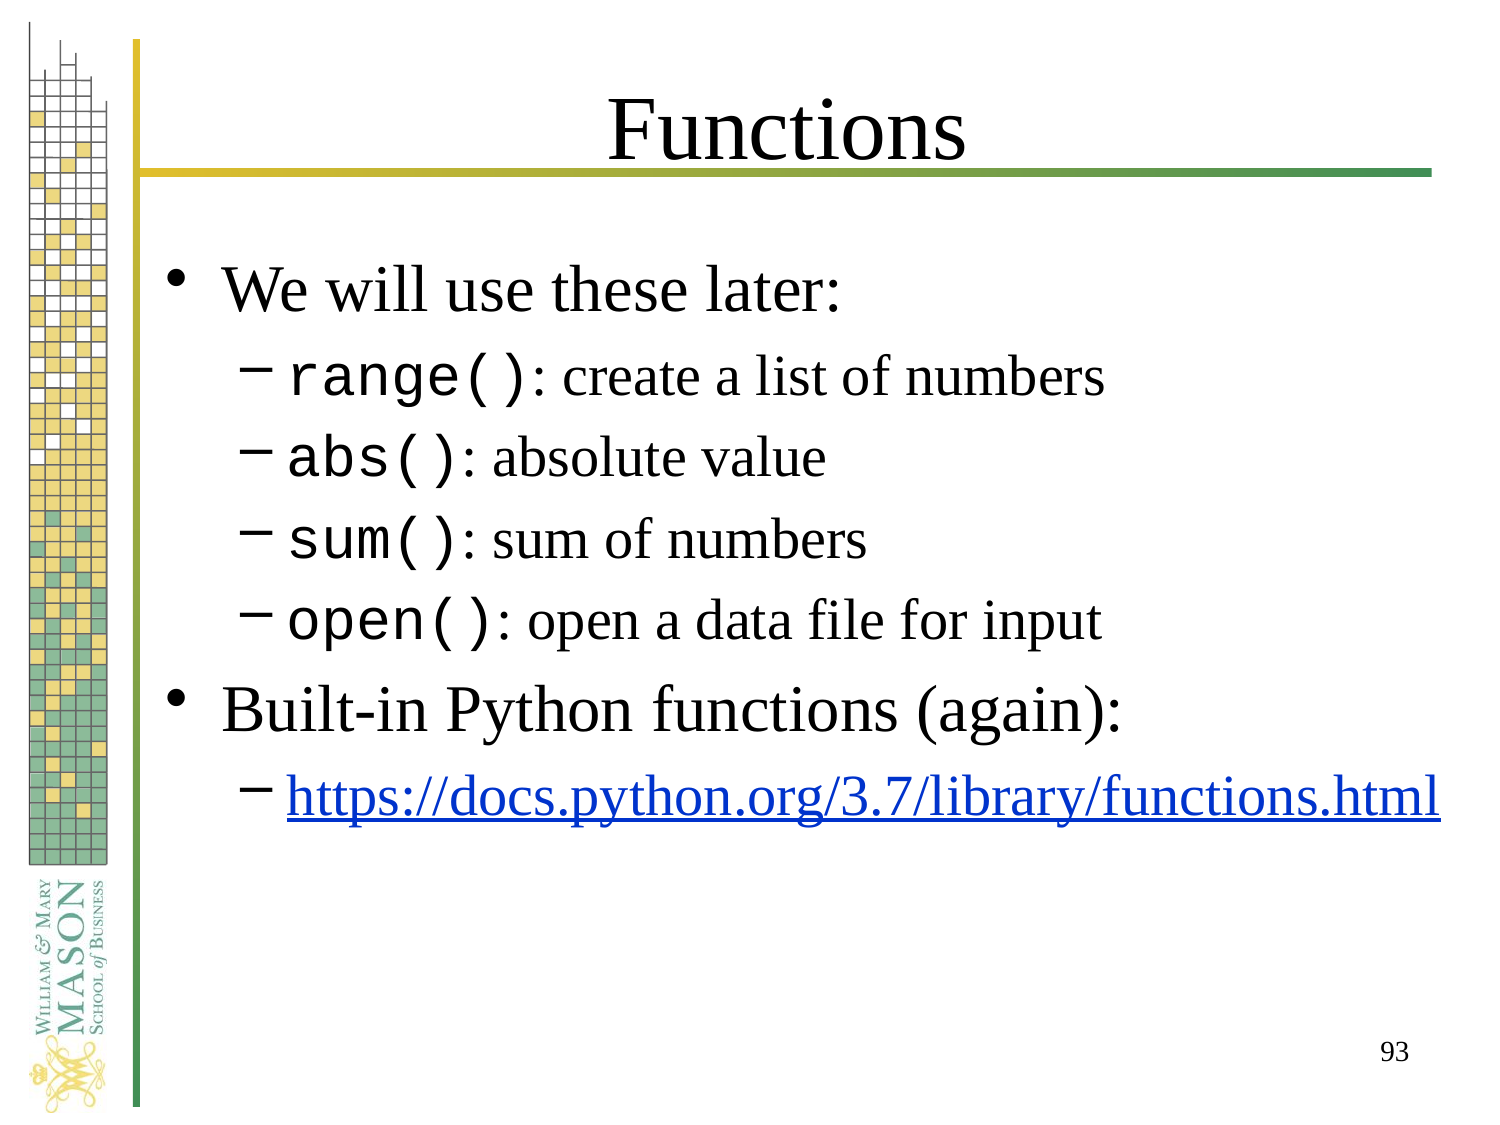

# Functions
We will use these later:
range(): create a list of numbers
abs(): absolute value
sum(): sum of numbers
open(): open a data file for input
Built-in Python functions (again):
https://docs.python.org/3.7/library/functions.html
93